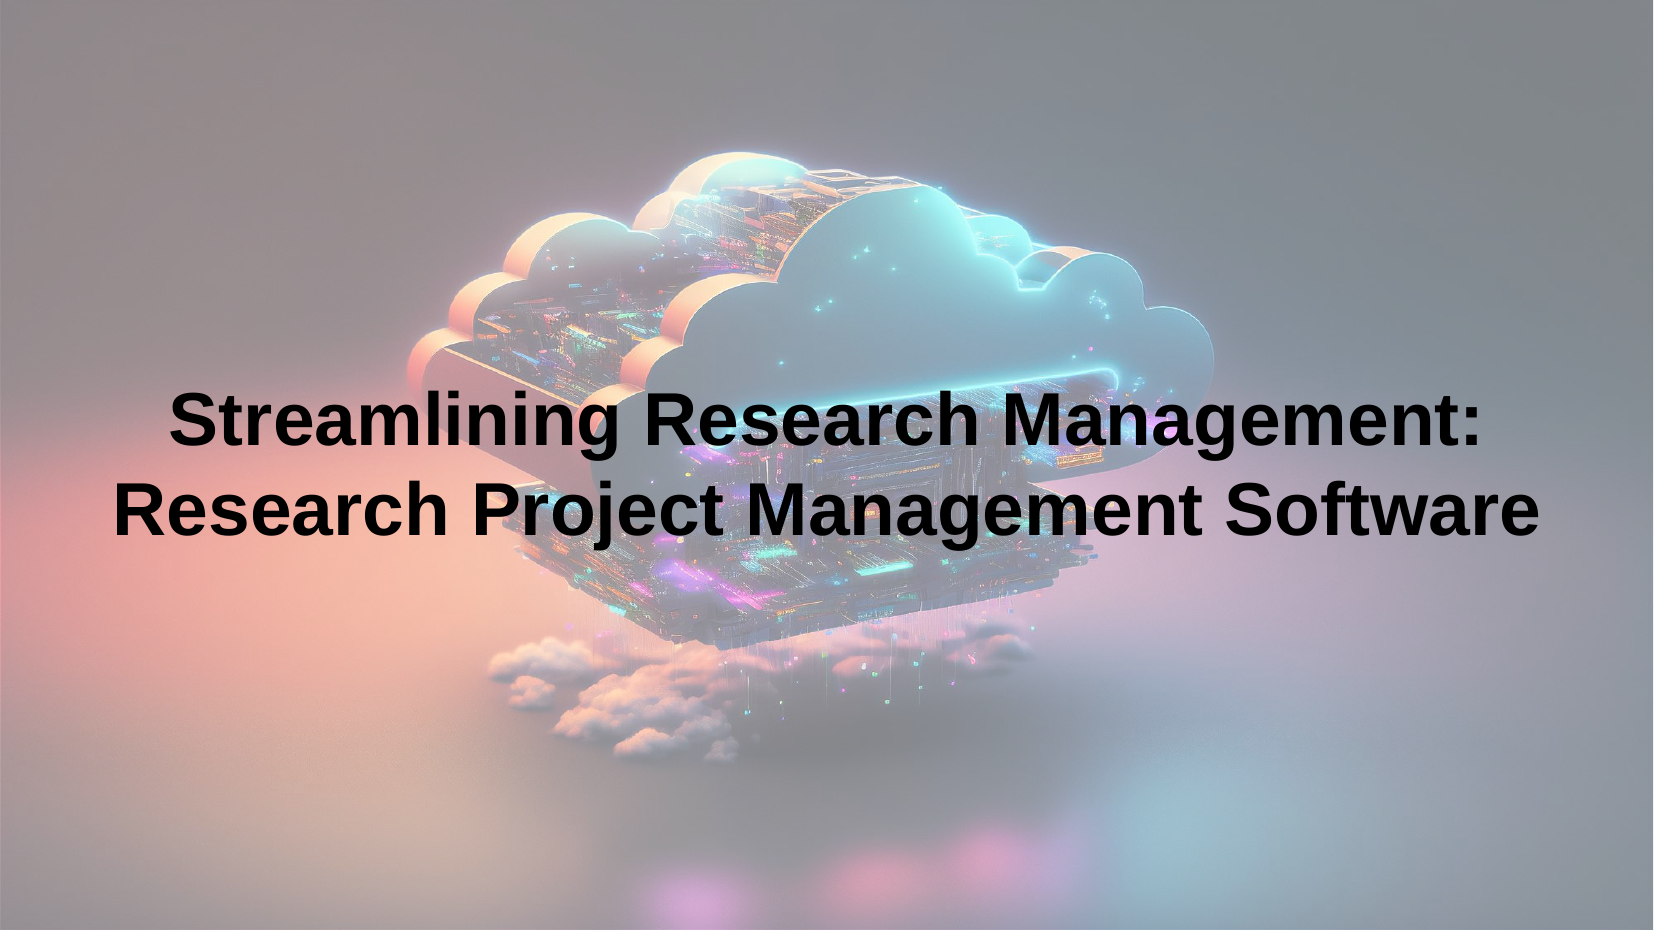

Streamlining Research Management: Research Project Management Software